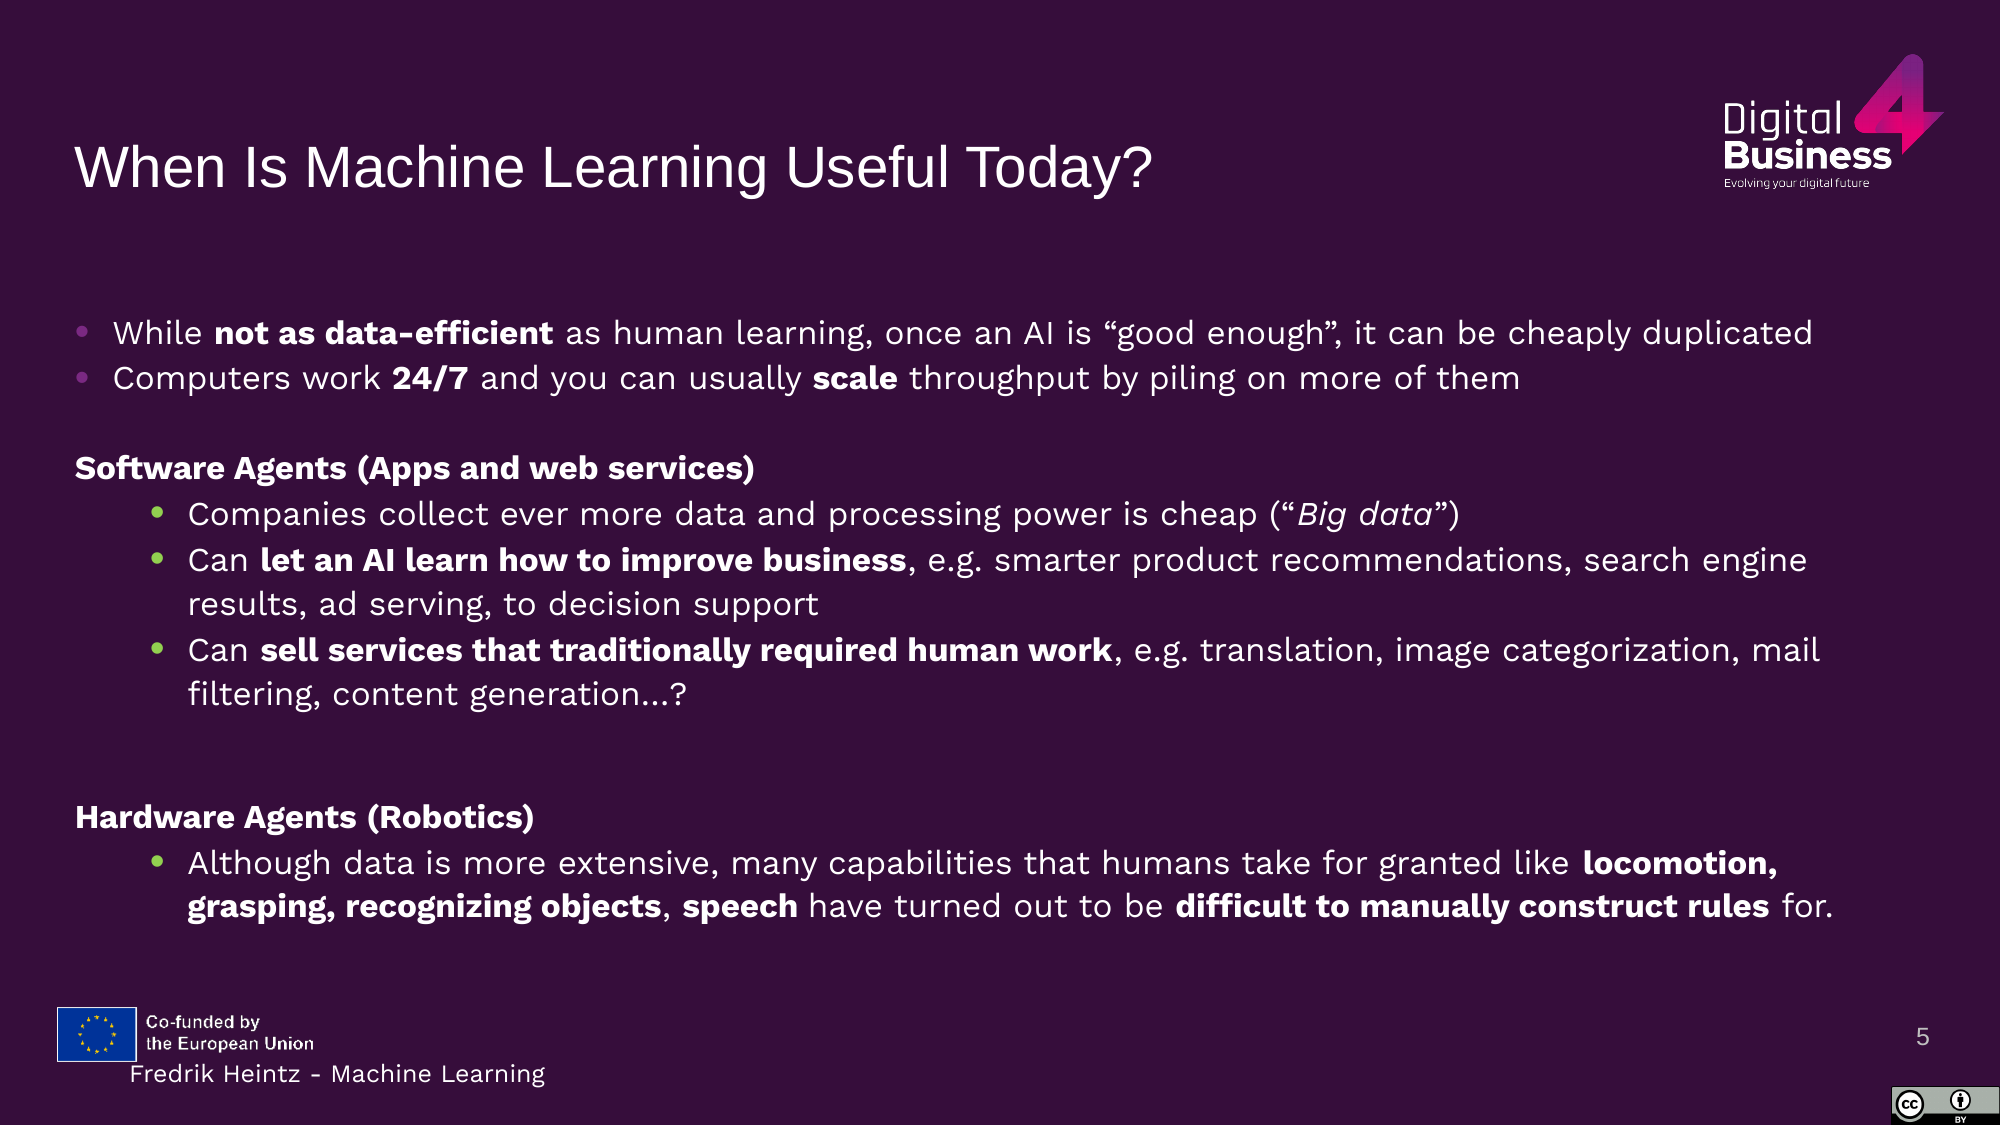

# When Is Machine Learning Useful Today?
While not as data-efficient as human learning, once an AI is “good enough”, it can be cheaply duplicated
Computers work 24/7 and you can usually scale throughput by piling on more of them
Software Agents (Apps and web services)
Companies collect ever more data and processing power is cheap (“Big data”)
Can let an AI learn how to improve business, e.g. smarter product recommendations, search engine results, ad serving, to decision support
Can sell services that traditionally required human work, e.g. translation, image categorization, mail filtering, content generation…?

Hardware Agents (Robotics)
Although data is more extensive, many capabilities that humans take for granted like locomotion, grasping, recognizing objects, speech have turned out to be difficult to manually construct rules for.
5
Fredrik Heintz - Machine Learning